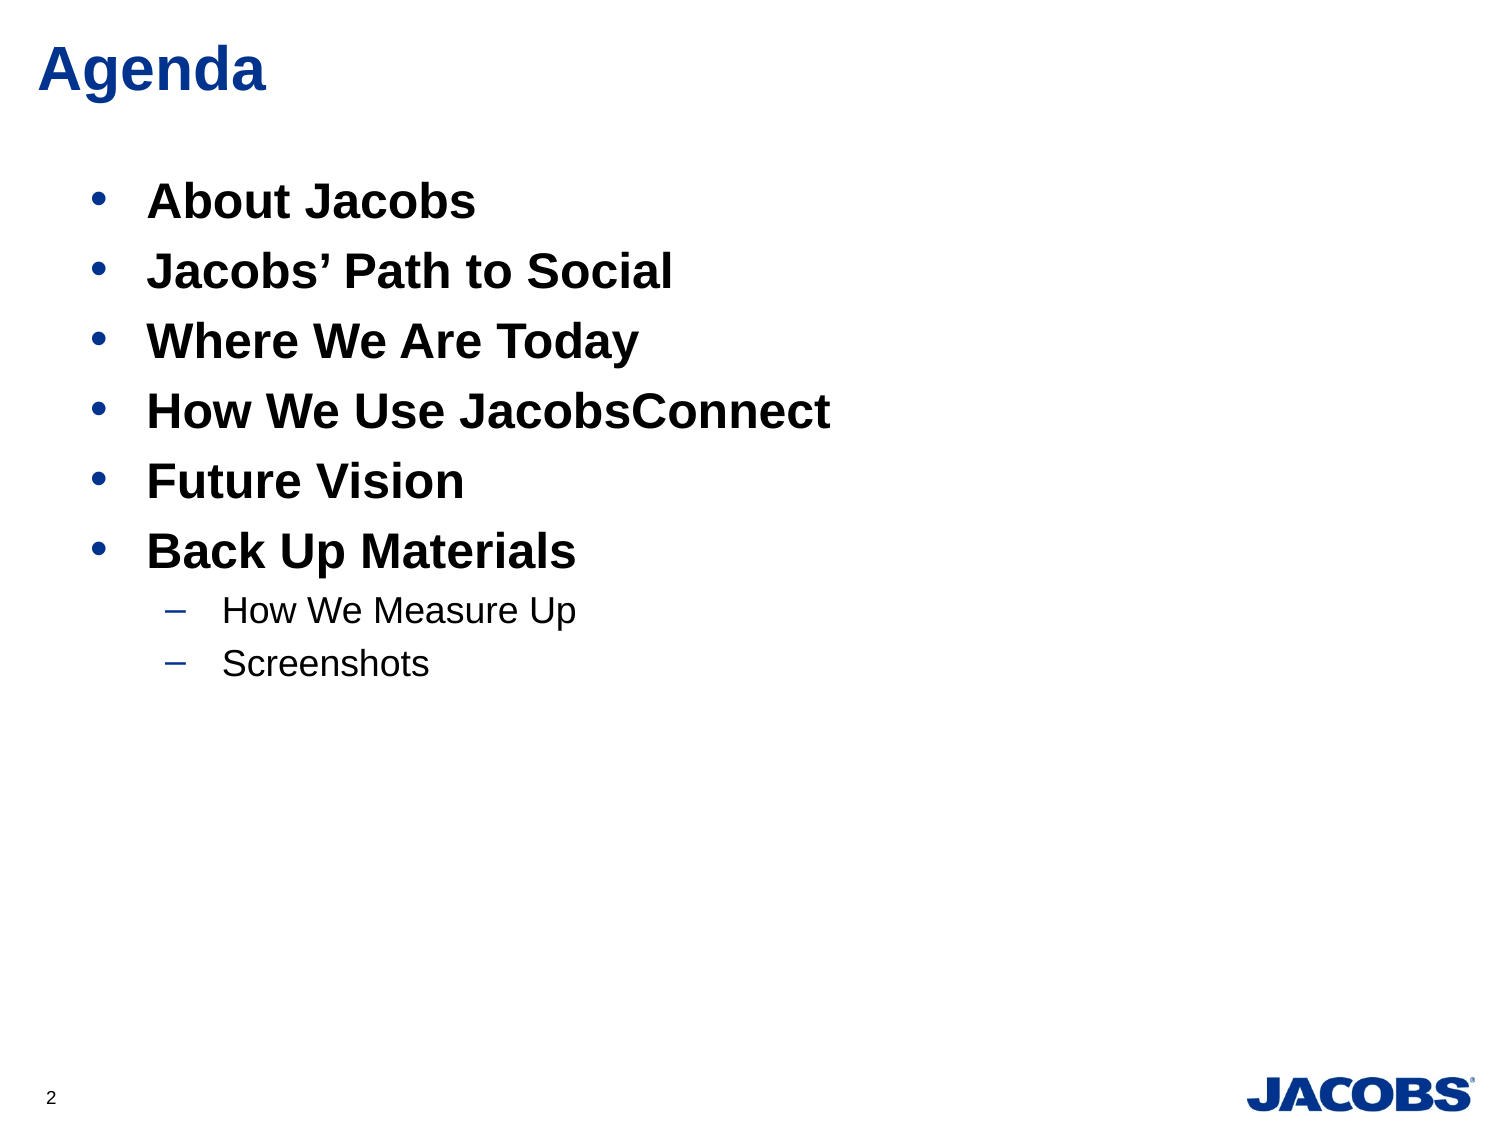

# Agenda
About Jacobs
Jacobs’ Path to Social
Where We Are Today
How We Use JacobsConnect
Future Vision
Back Up Materials
How We Measure Up
Screenshots

 2